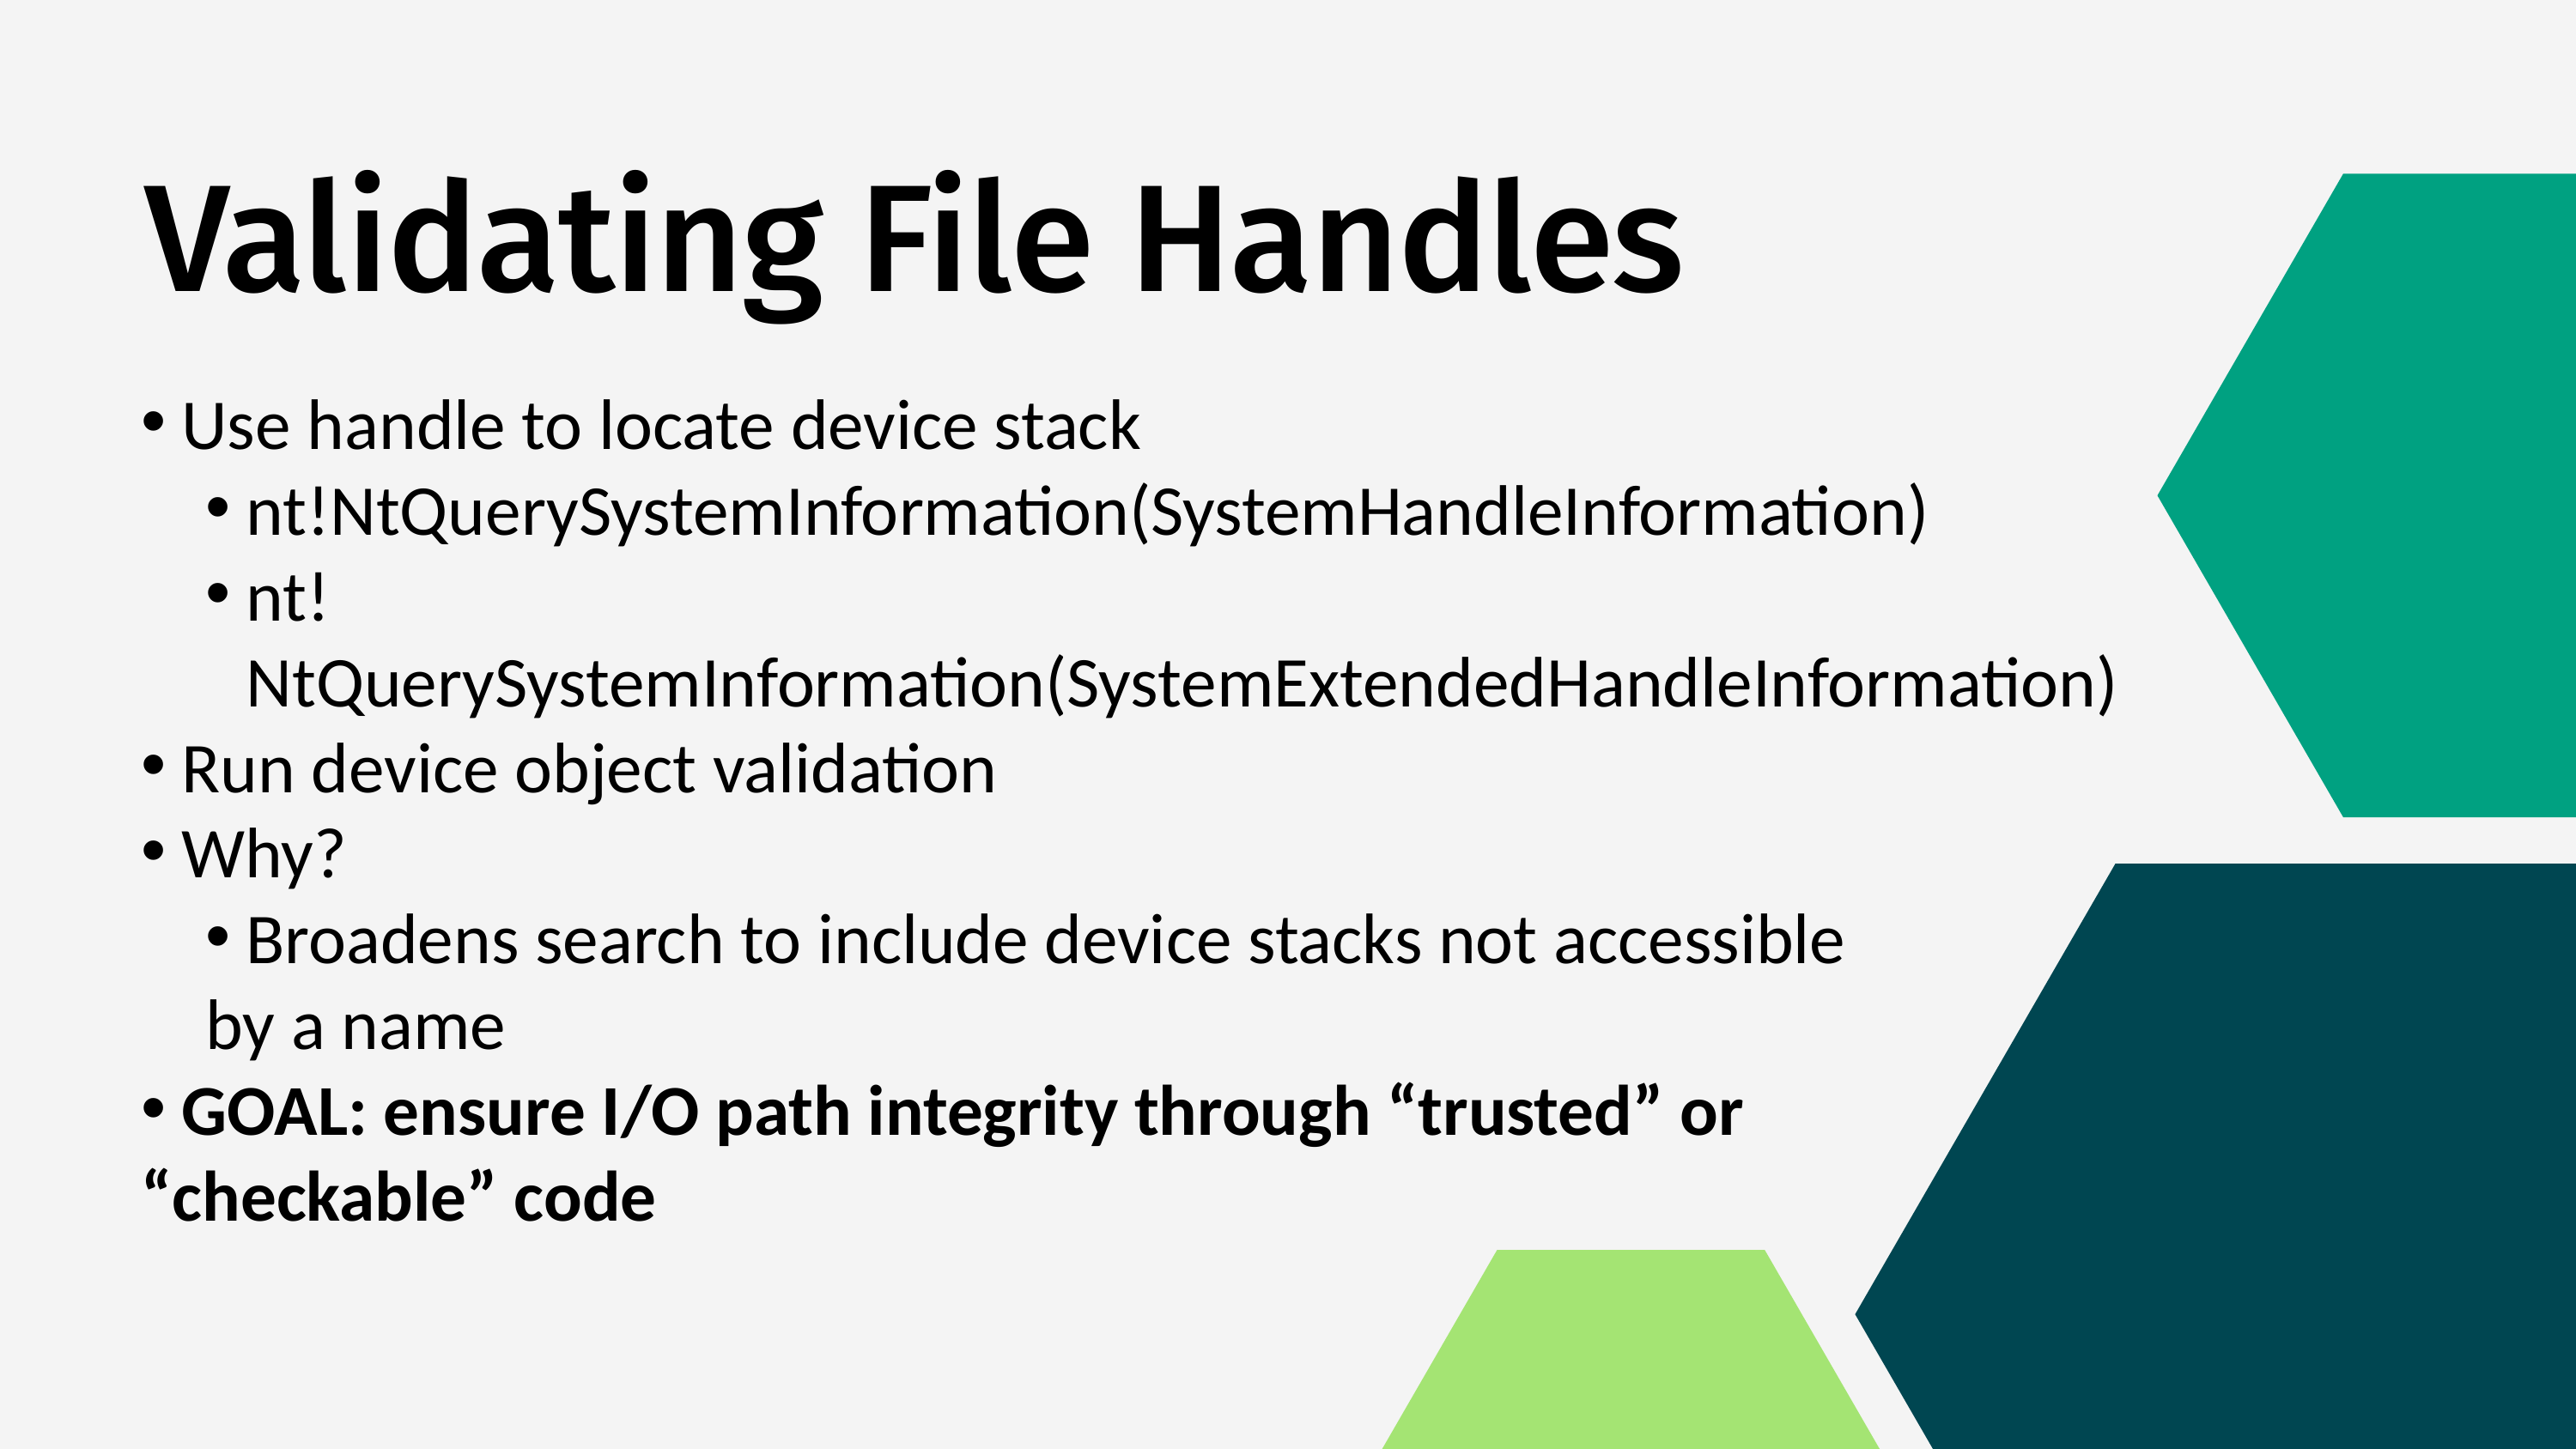

Validating File Handles

Use handle to locate device stack
nt!NtQuerySystemInformation(SystemHandleInformation)
nt!NtQuerySystemInformation(SystemExtendedHandleInformation)
Run device object validation
Why?
Broadens search to include device stacks not accessible
by a name
GOAL: ensure I/O path integrity through “trusted” or
“checkable” code